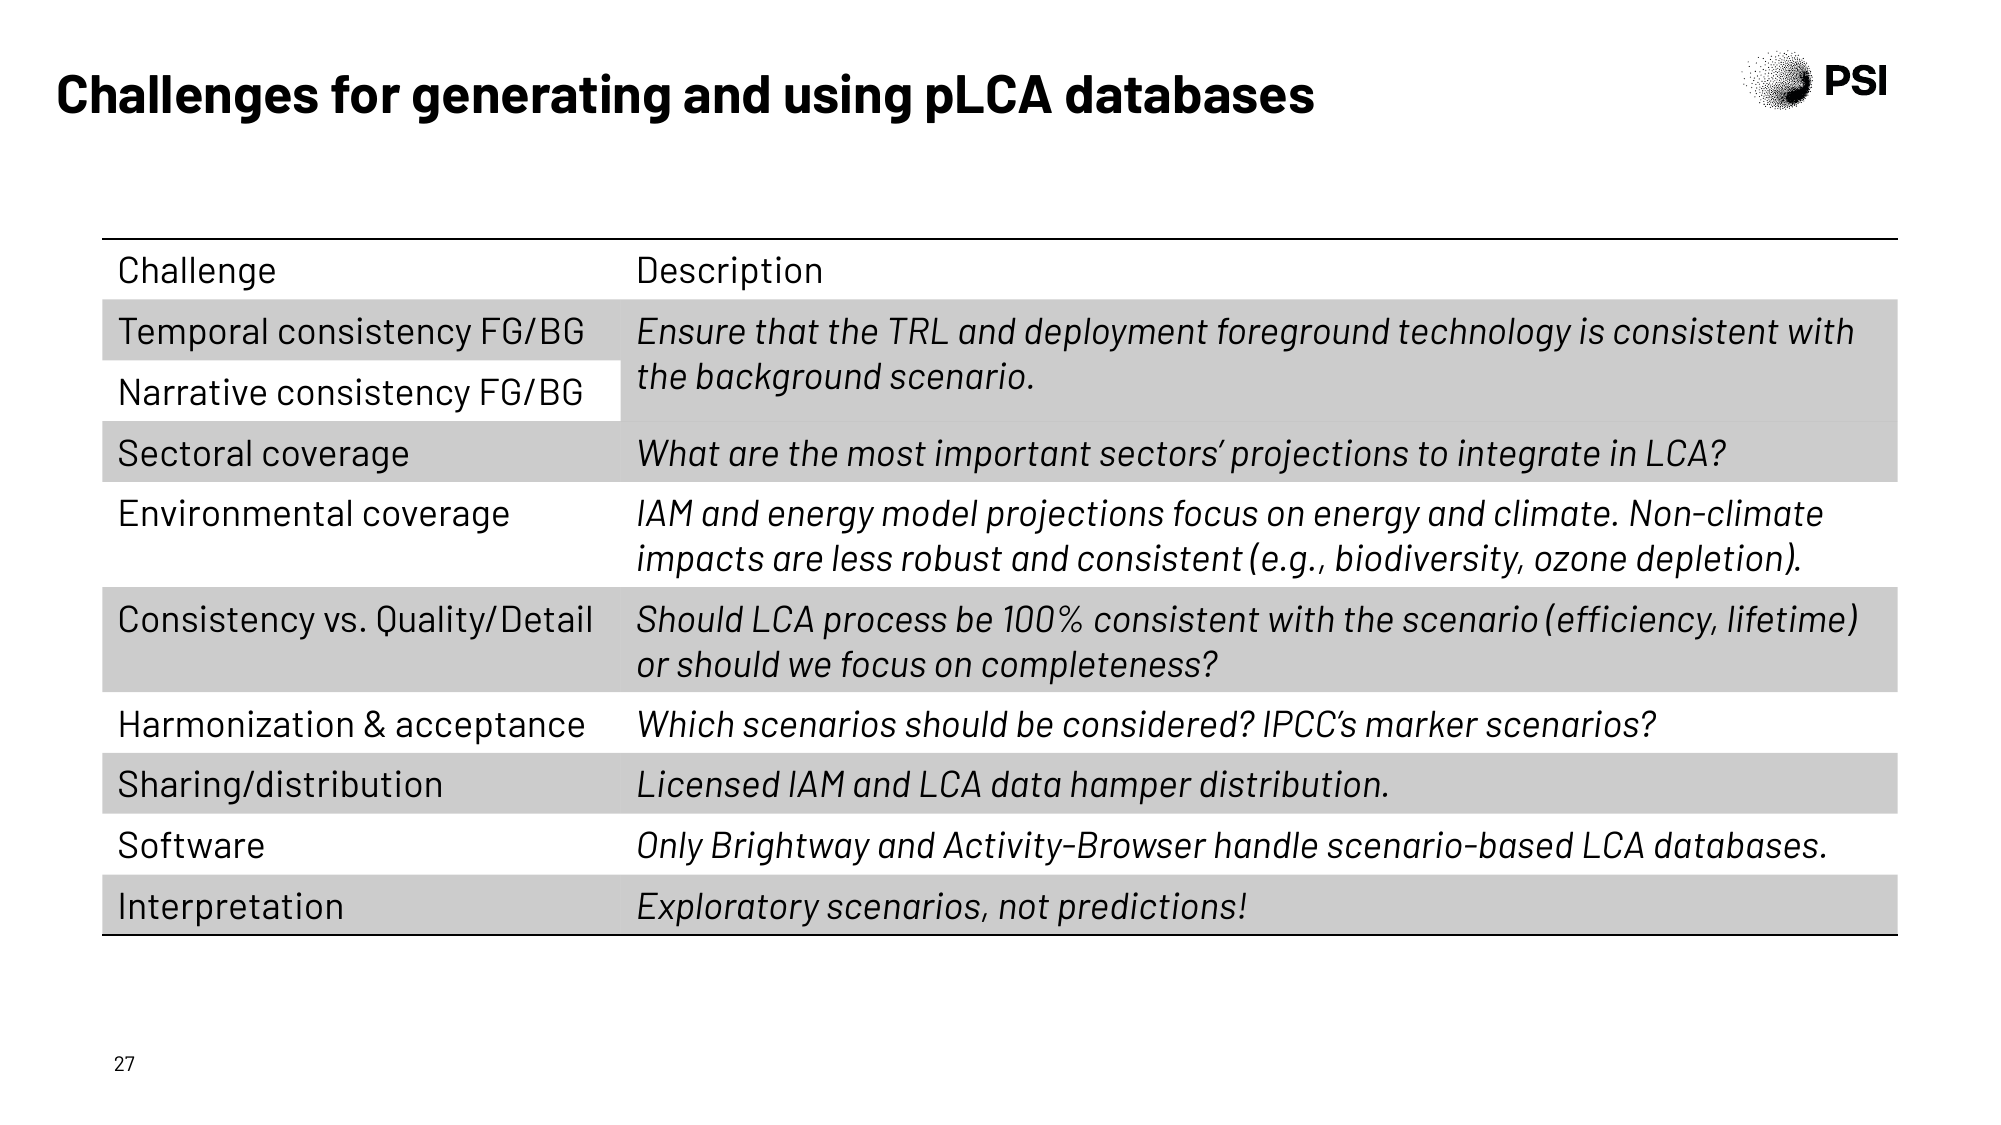

# Challenges for generating and using pLCA databases
| Challenge | Description |
| --- | --- |
| Temporal consistency FG/BG | Ensure that the TRL and deployment foreground technology is consistent with the background scenario. |
| Narrative consistency FG/BG |  |
| Sectoral coverage | What are the most important sectors’ projections to integrate in LCA? |
| Environmental coverage | IAM and energy model projections focus on energy and climate. Non-climate impacts are less robust and consistent (e.g., biodiversity, ozone depletion). |
| Consistency vs. Quality/Detail | Should LCA process be 100% consistent with the scenario (efficiency, lifetime) or should we focus on completeness? |
| Harmonization & acceptance | Which scenarios should be considered? IPCC’s marker scenarios? |
| Sharing/distribution | Licensed IAM and LCA data hamper distribution. |
| Software | Only Brightway and Activity-Browser handle scenario-based LCA databases. |
| Interpretation | Exploratory scenarios, not predictions! |
27